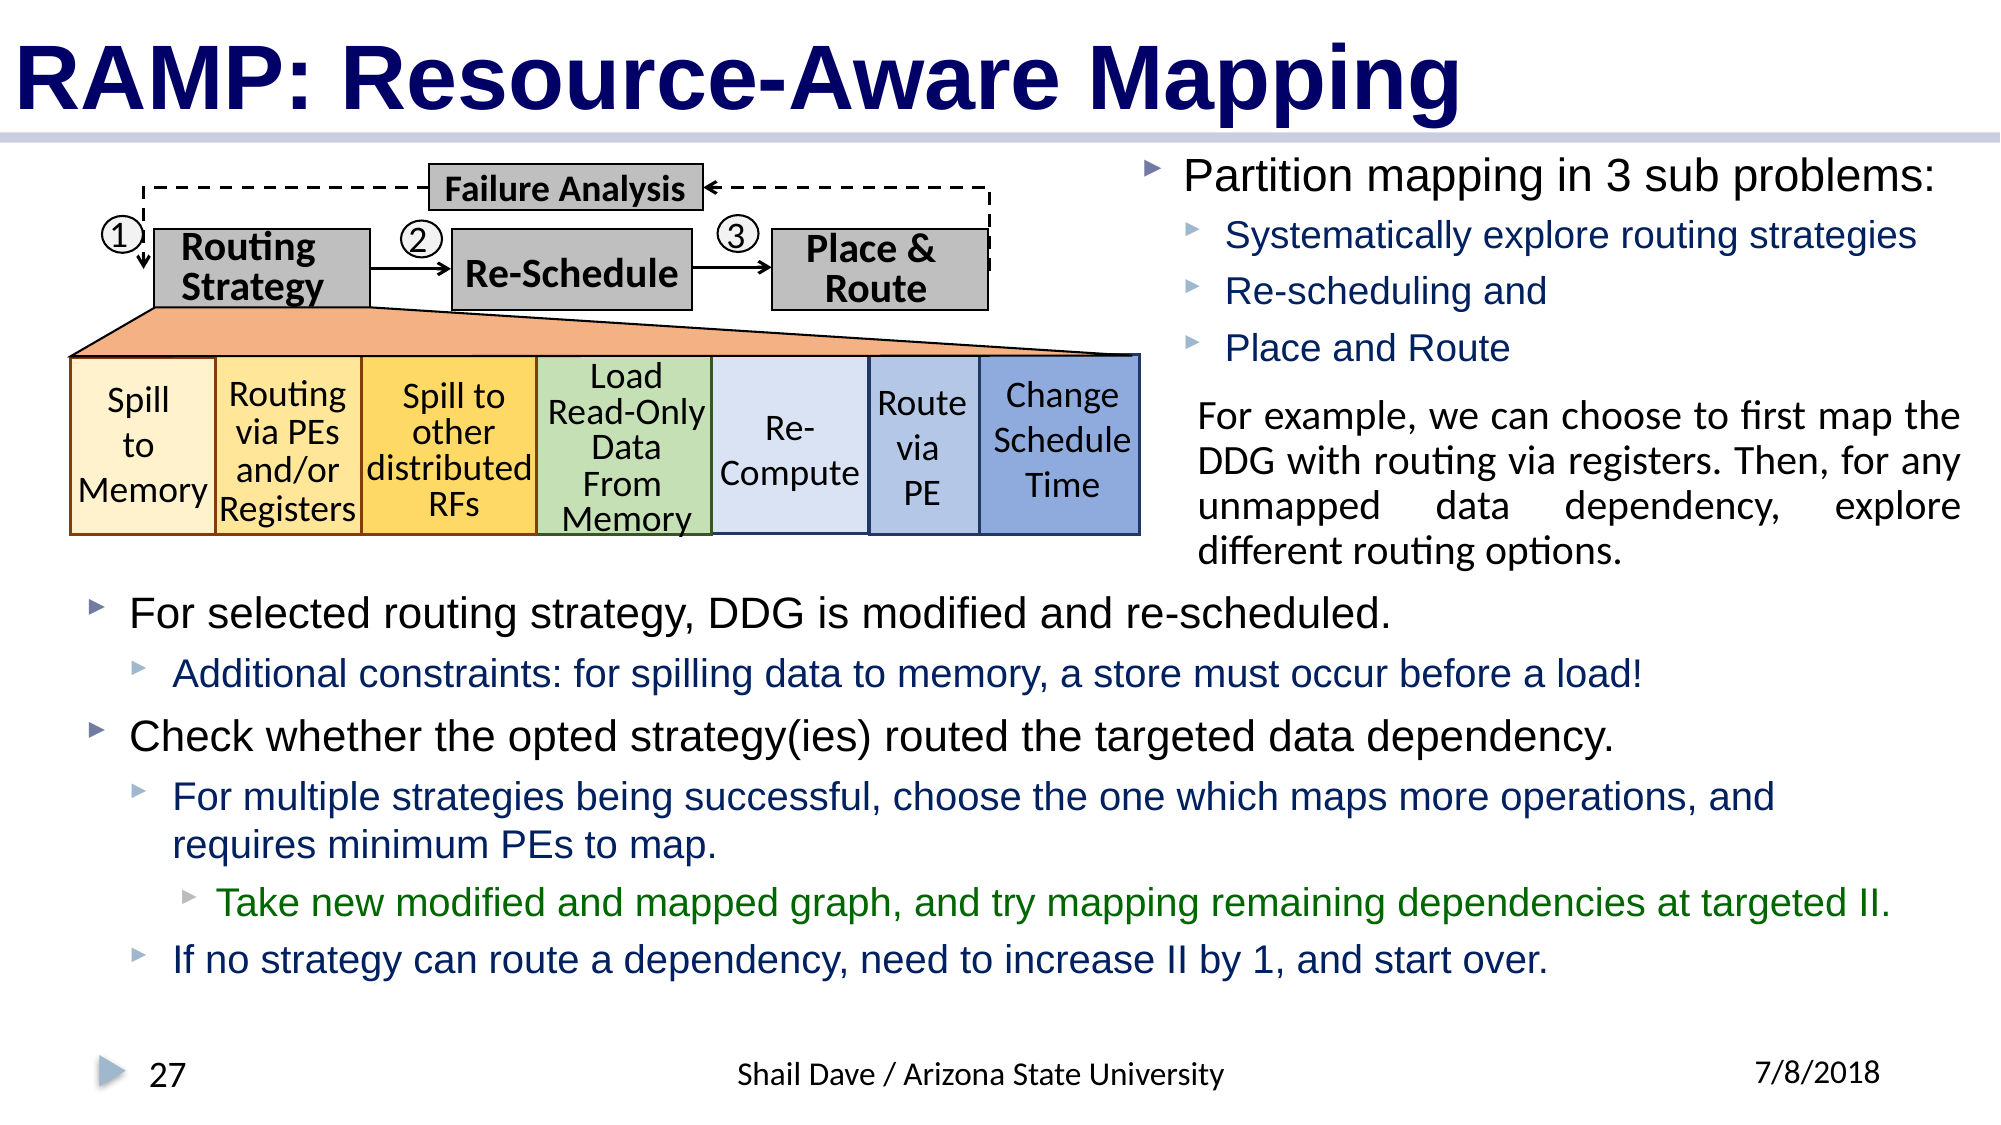

# RAMP: Resource-Aware Mapping
Partition mapping in 3 sub problems:
Systematically explore routing strategies
Re-scheduling and
Place and Route

Failure Analysis

1
3
2

Routing
Strategy
Place &
Route

Re-Schedule

Load
Read-Only
Data
From
Memory

Change
Schedule
Time
Spill
to
Memory
Routing
via PEs
and/or
Registers
Route
via
PE
Spill to
other
distributed
RFs
Re-
Compute
For example, we can choose to first map the DDG with routing via registers. Then, for any unmapped data dependency, explore different routing options.
For selected routing strategy, DDG is modified and re-scheduled.
Additional constraints: for spilling data to memory, a store must occur before a load!
Check whether the opted strategy(ies) routed the targeted data dependency.
For multiple strategies being successful, choose the one which maps more operations, and requires minimum PEs to map.
Take new modified and mapped graph, and try mapping remaining dependencies at targeted II.
If no strategy can route a dependency, need to increase II by 1, and start over.
27
7/8/2018